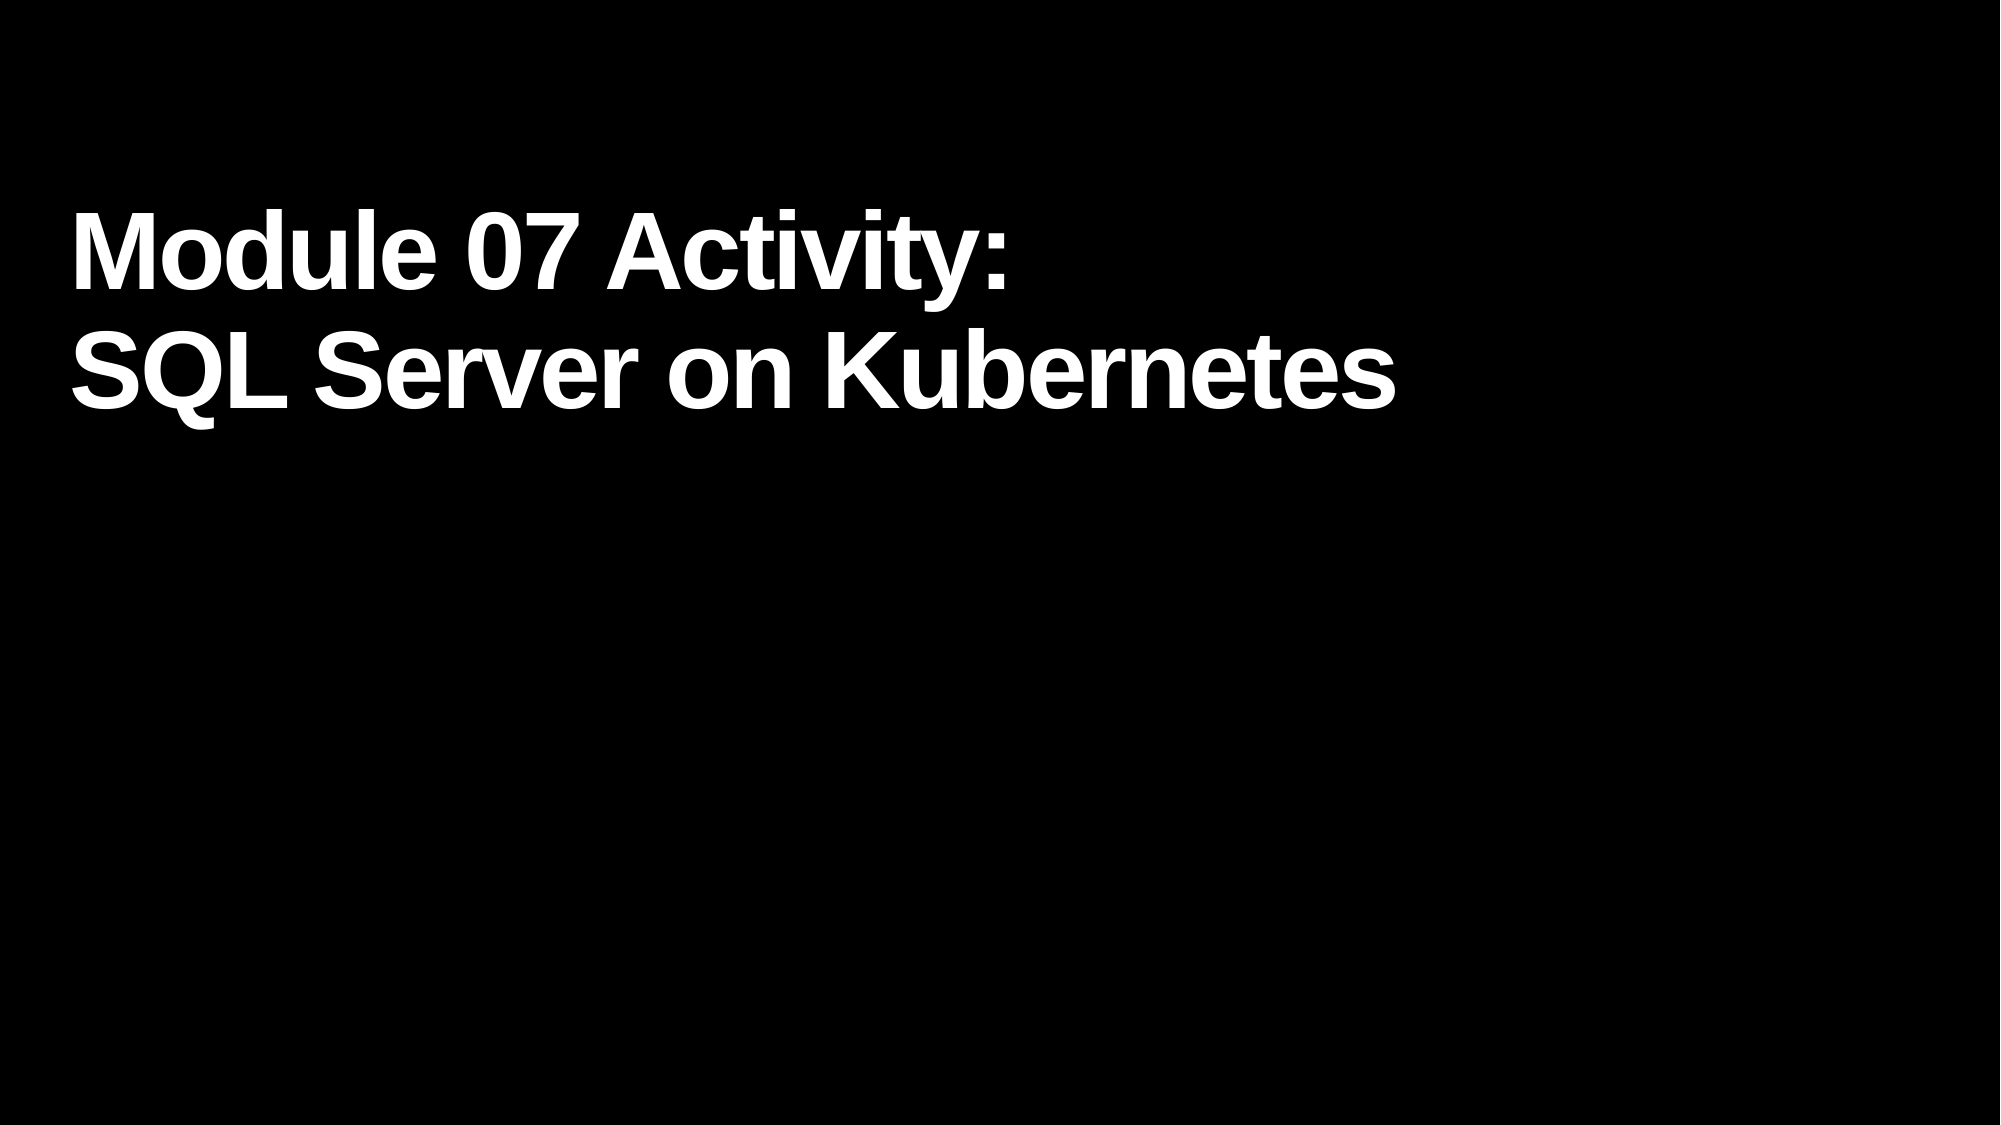

# Module 07 Activity: SQL Server on Kubernetes